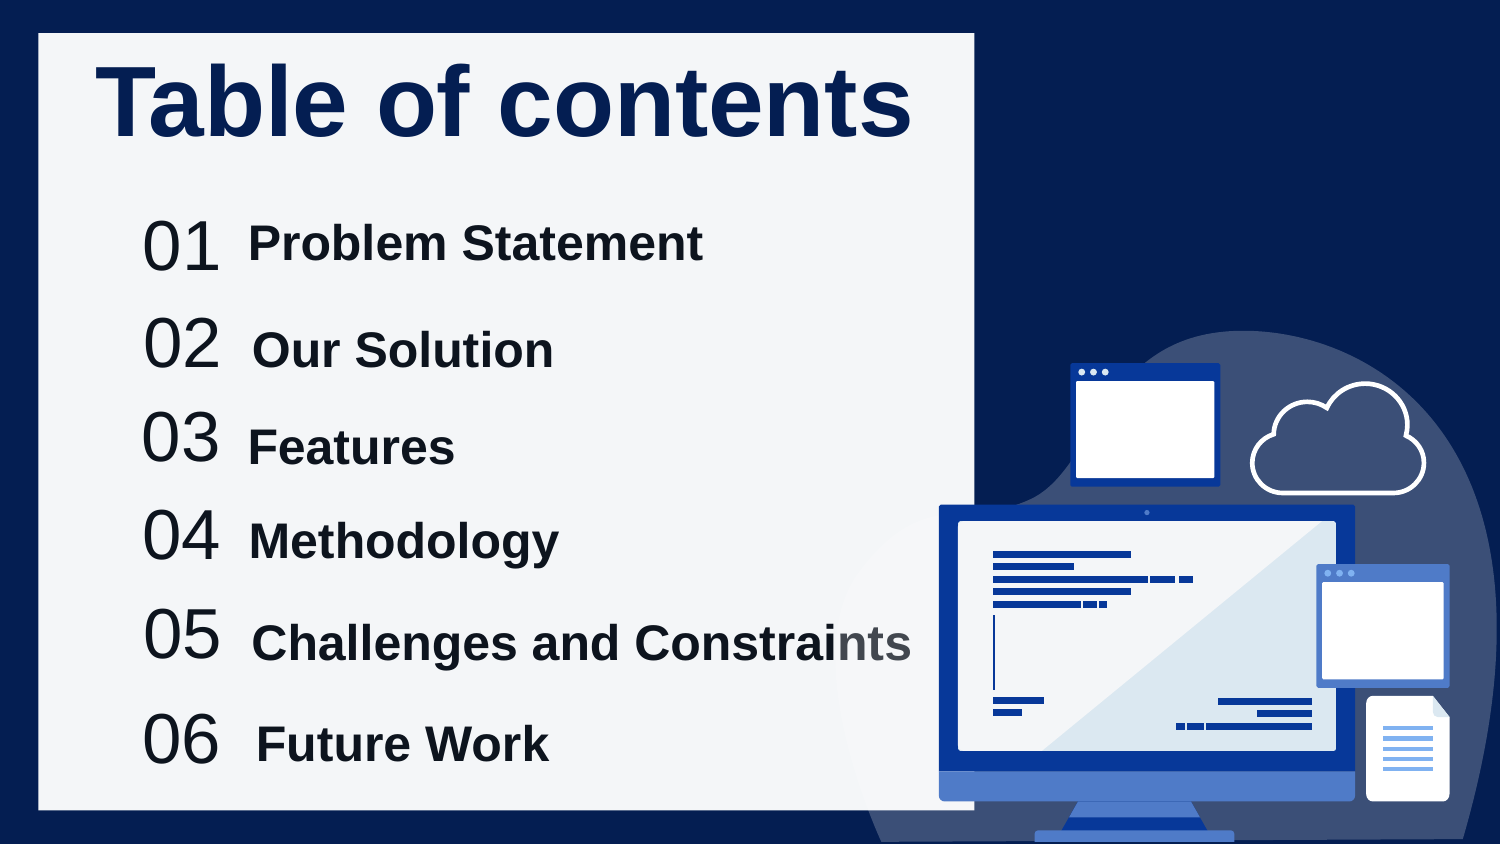

Table of contents
01
Problem Statement
02
Our Solution

03

Features
04
Methodology

05
Challenges and Constraints
06

Future Work